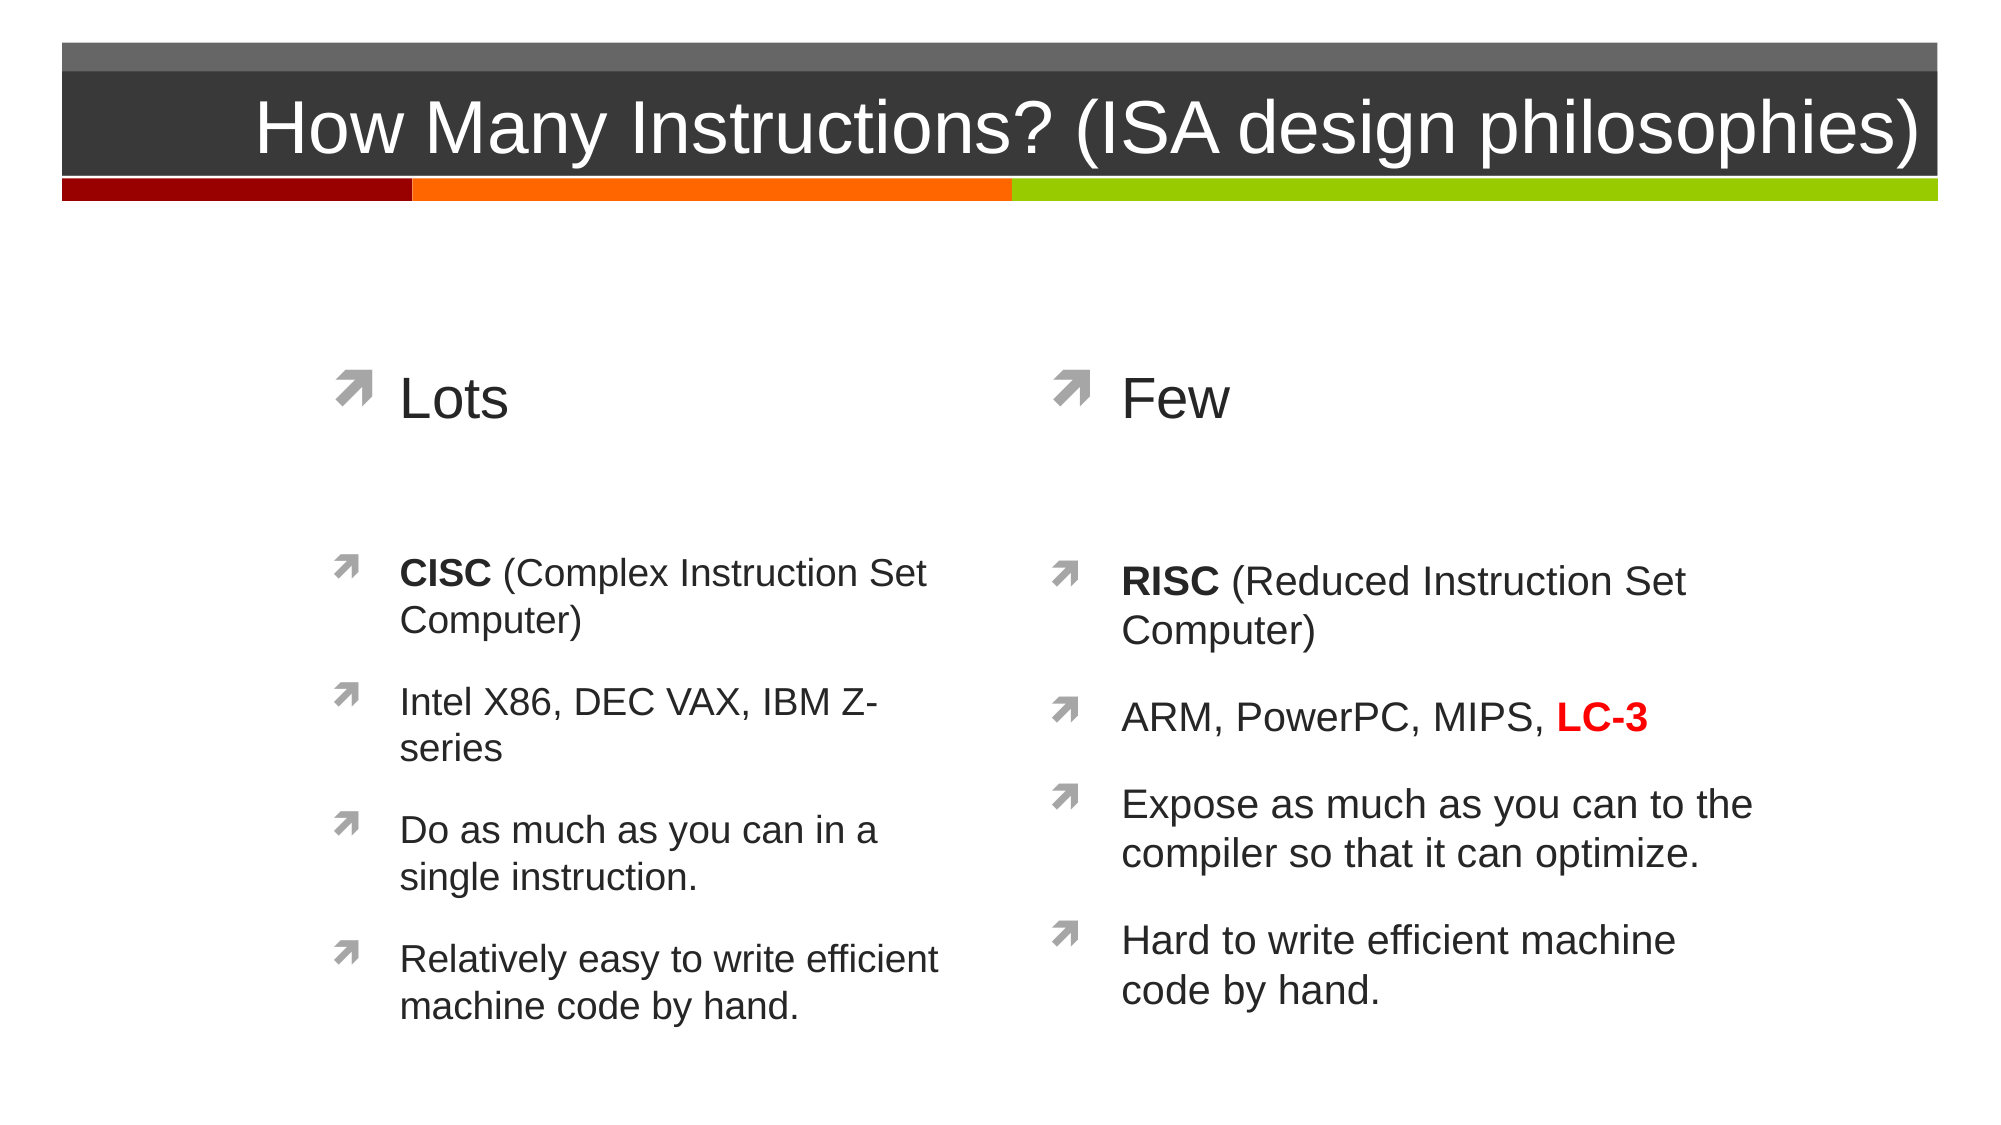

# How Many Instructions? (ISA design philosophies)
Lots

CISC (Complex Instruction Set Computer)
Intel X86, DEC VAX, IBM Z-series
Do as much as you can in a single instruction.
Relatively easy to write efficient machine code by hand.
Few

RISC (Reduced Instruction Set Computer)
ARM, PowerPC, MIPS, LC-3
Expose as much as you can to the compiler so that it can optimize.
Hard to write efficient machine code by hand.